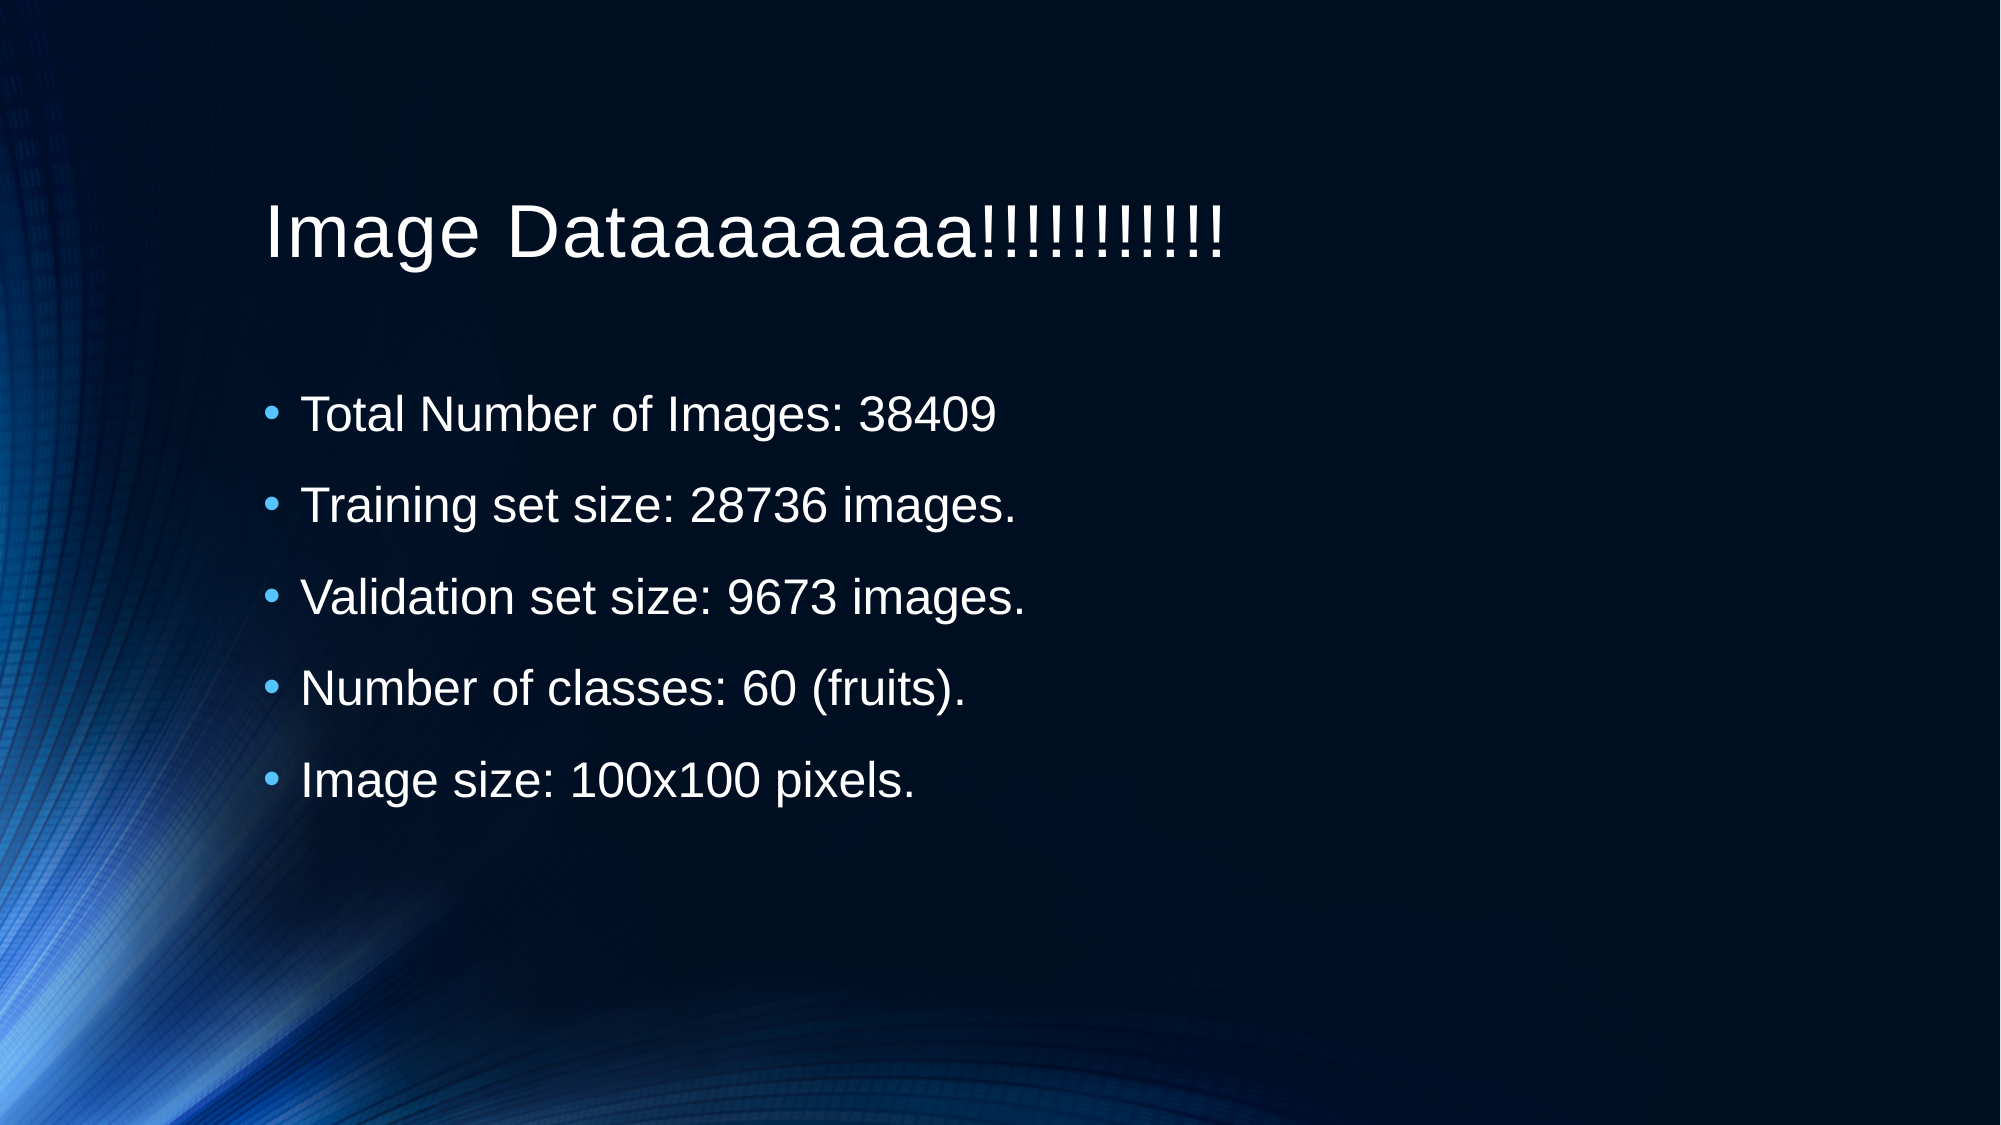

# Image Dataaaaaaaa!!!!!!!!!!!
Total Number of Images: 38409
Training set size: 28736 images.
Validation set size: 9673 images.
Number of classes: 60 (fruits).
Image size: 100x100 pixels.